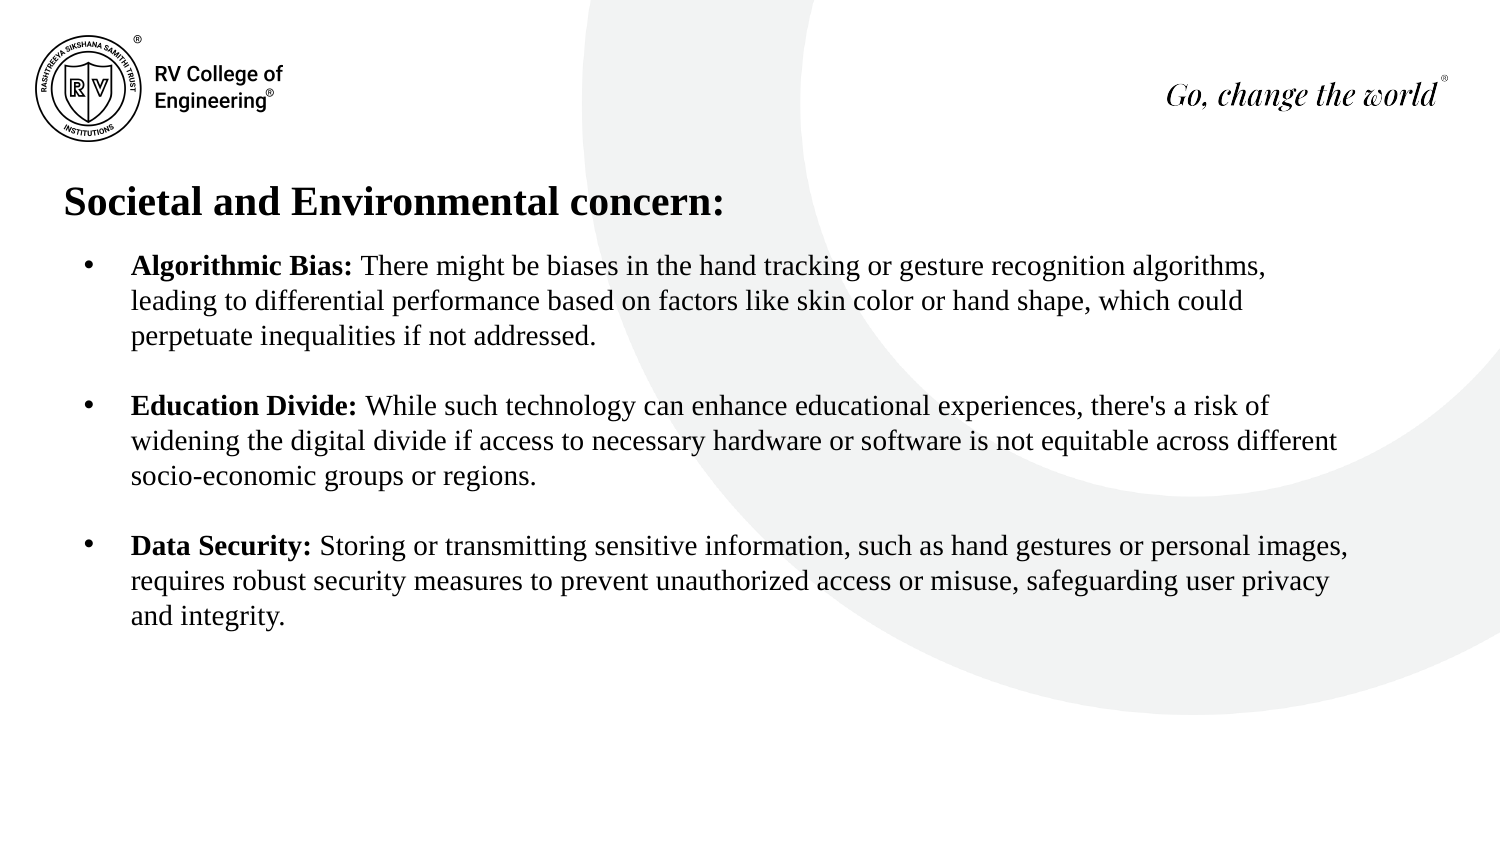

Societal and Environmental concern:
Algorithmic Bias: There might be biases in the hand tracking or gesture recognition algorithms, leading to differential performance based on factors like skin color or hand shape, which could perpetuate inequalities if not addressed.

Education Divide: While such technology can enhance educational experiences, there's a risk of widening the digital divide if access to necessary hardware or software is not equitable across different socio-economic groups or regions.

Data Security: Storing or transmitting sensitive information, such as hand gestures or personal images, requires robust security measures to prevent unauthorized access or misuse, safeguarding user privacy and integrity.